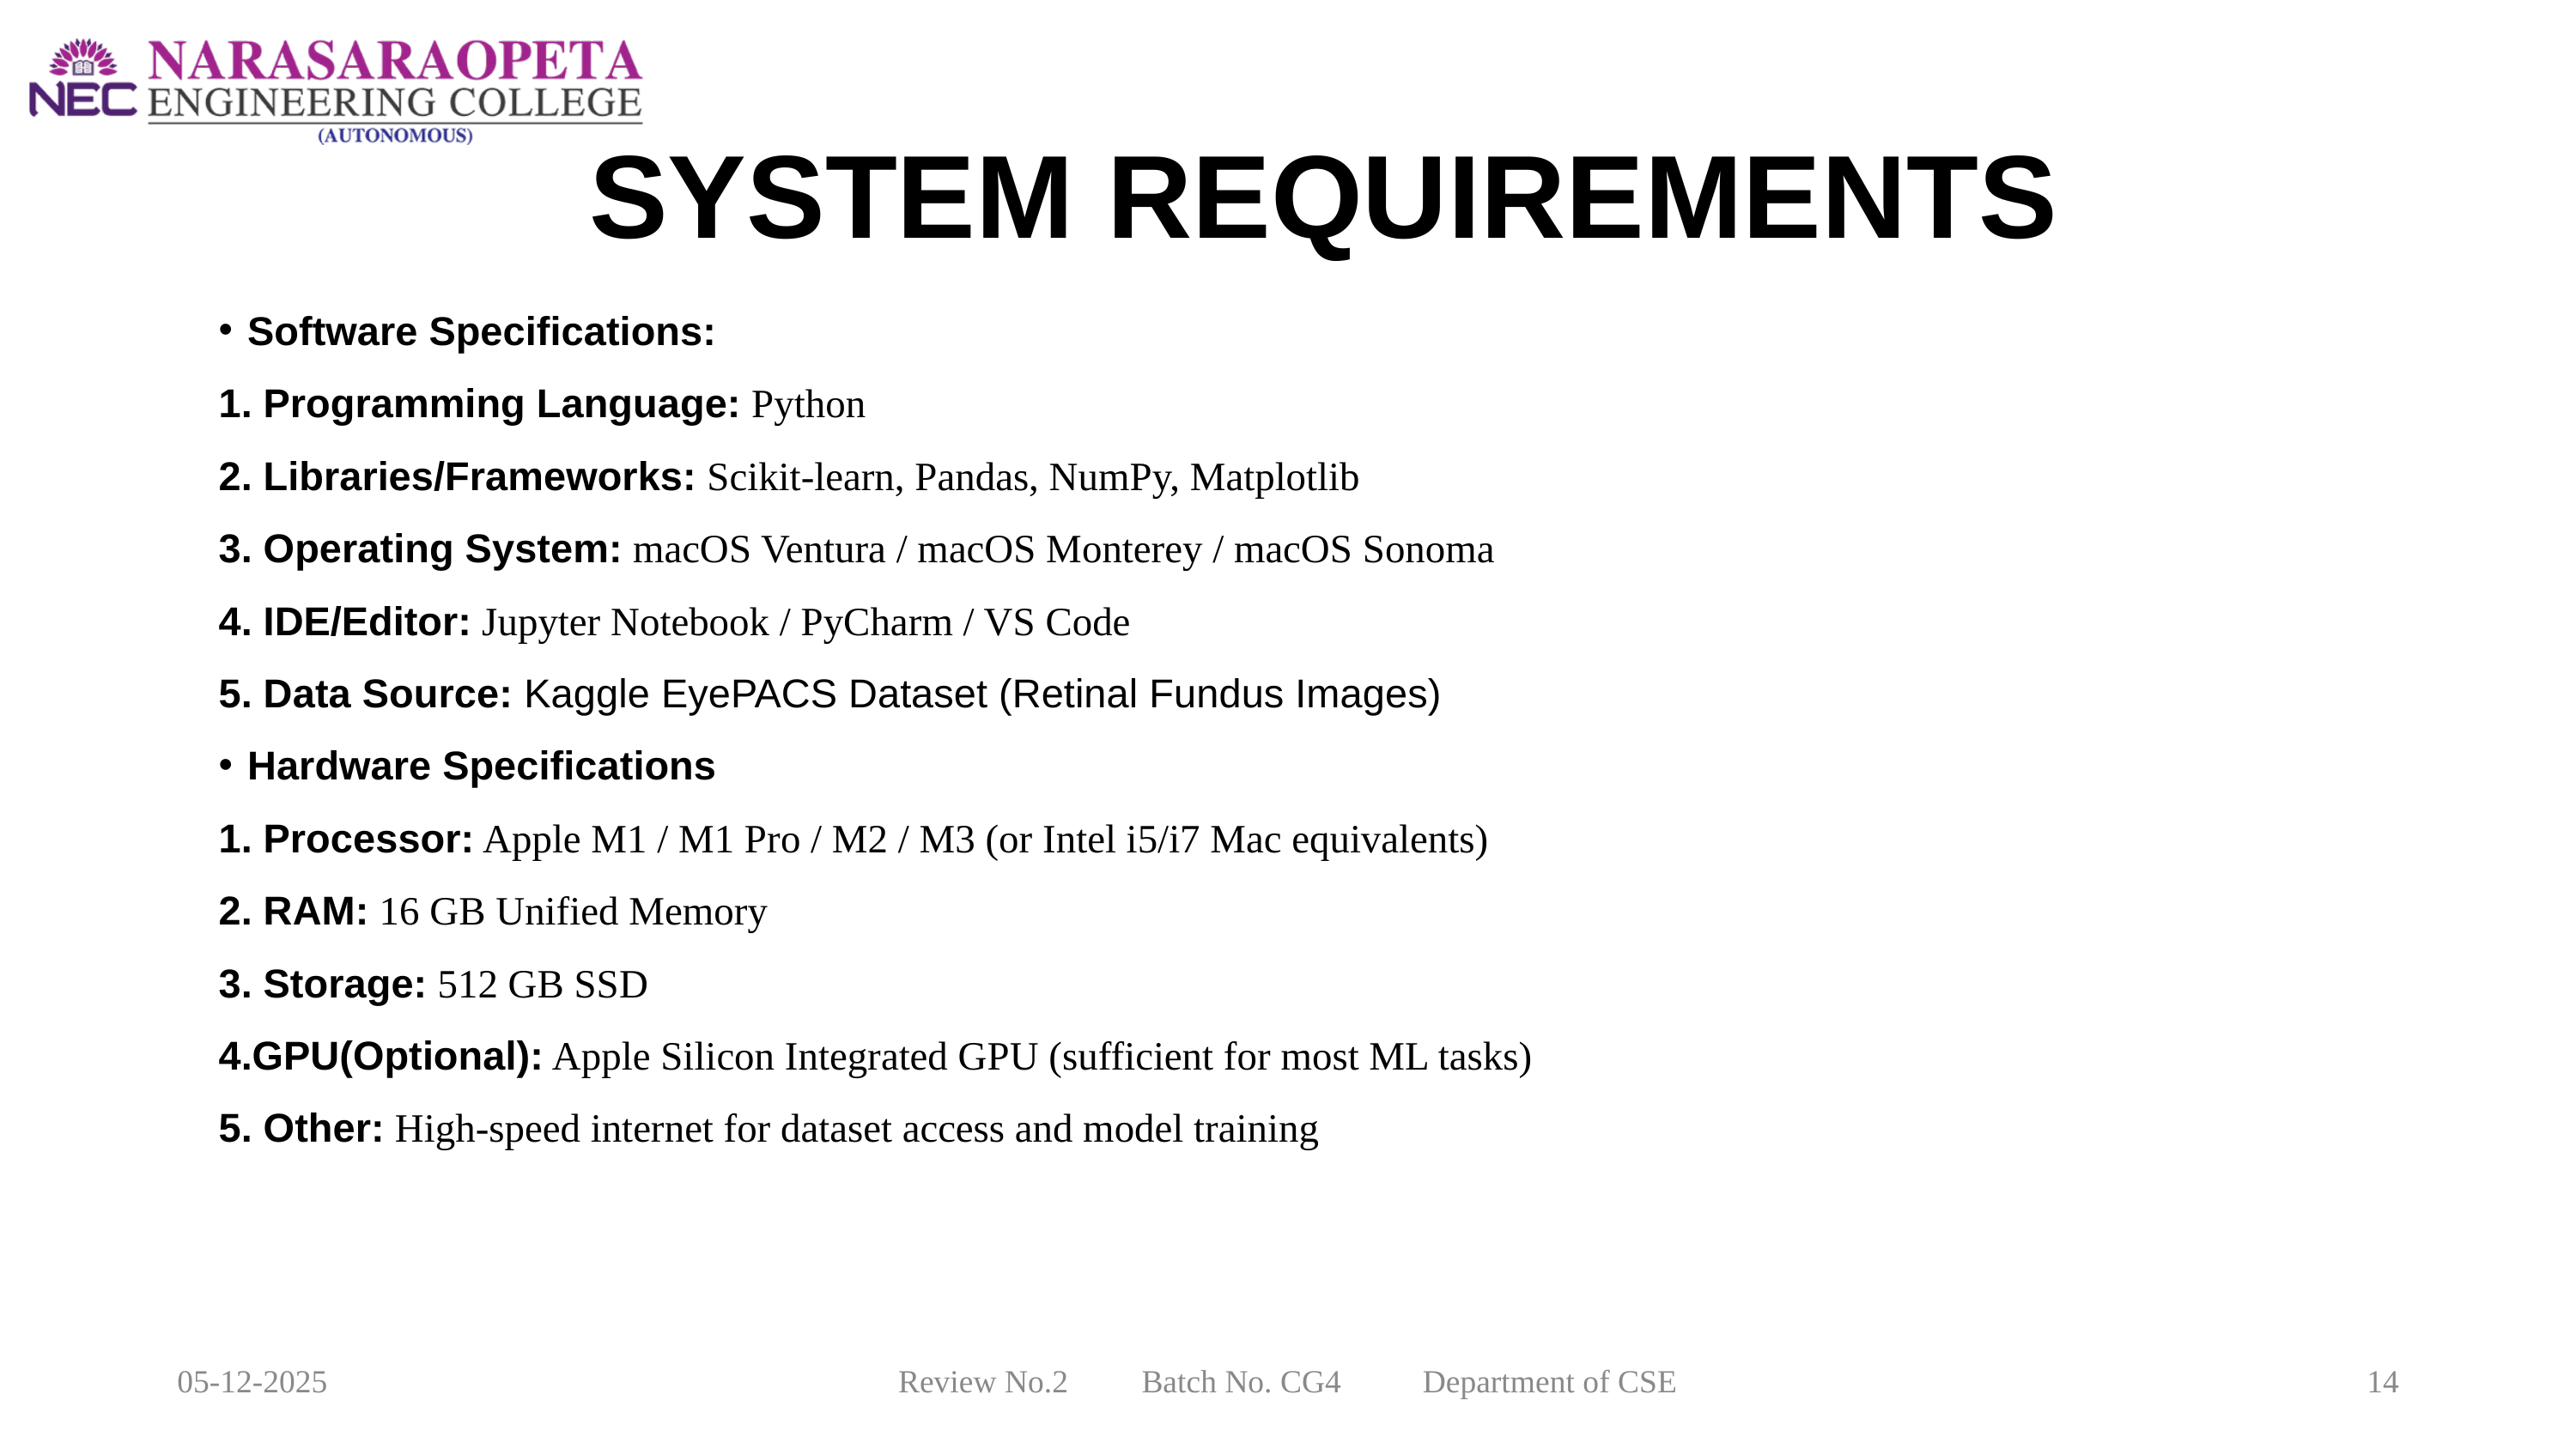

SYSTEM REQUIREMENTS
Software Specifications:
1. Programming Language: Python
2. Libraries/Frameworks: Scikit-learn, Pandas, NumPy, Matplotlib
3. Operating System: macOS Ventura / macOS Monterey / macOS Sonoma
4. IDE/Editor: Jupyter Notebook / PyCharm / VS Code
5. Data Source: Kaggle EyePACS Dataset (Retinal Fundus Images)
Hardware Specifications
1. Processor: Apple M1 / M1 Pro / M2 / M3 (or Intel i5/i7 Mac equivalents)
2. RAM: 16 GB Unified Memory
3. Storage: 512 GB SSD
4.GPU(Optional): Apple Silicon Integrated GPU (sufficient for most ML tasks)
5. Other: High-speed internet for dataset access and model training

05-12-2025

Review No.2         Batch No. CG4          Department of CSE

14